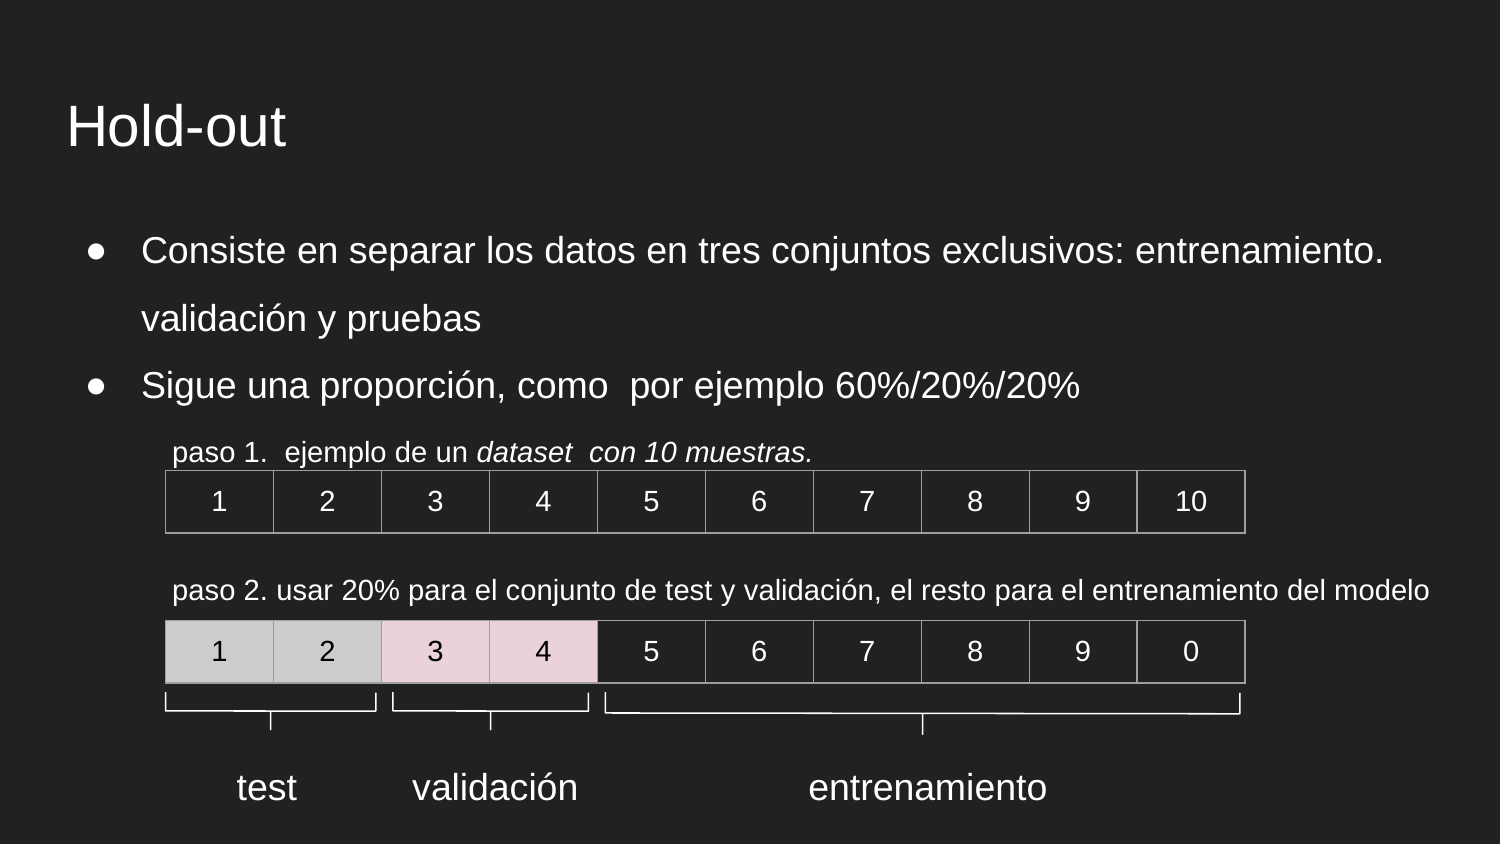

# Hold-out
Consiste en separar los datos en tres conjuntos exclusivos: entrenamiento. validación y pruebas
Sigue una proporción, como  por ejemplo 60%/20%/20%

paso 1.  ejemplo de un dataset  con 10 muestras.
| 1 | 2 | 3 | 4 | 5 | 6 | 7 | 8 | 9 | 10 |
| --- | --- | --- | --- | --- | --- | --- | --- | --- | --- |
paso 2. usar 20% para el conjunto de test y validación, el resto para el entrenamiento del modelo

| 1 | 2 | 3 | 4 | 5 | 6 | 7 | 8 | 9 | 0 |
| --- | --- | --- | --- | --- | --- | --- | --- | --- | --- |
  test           validación                      entrenamiento